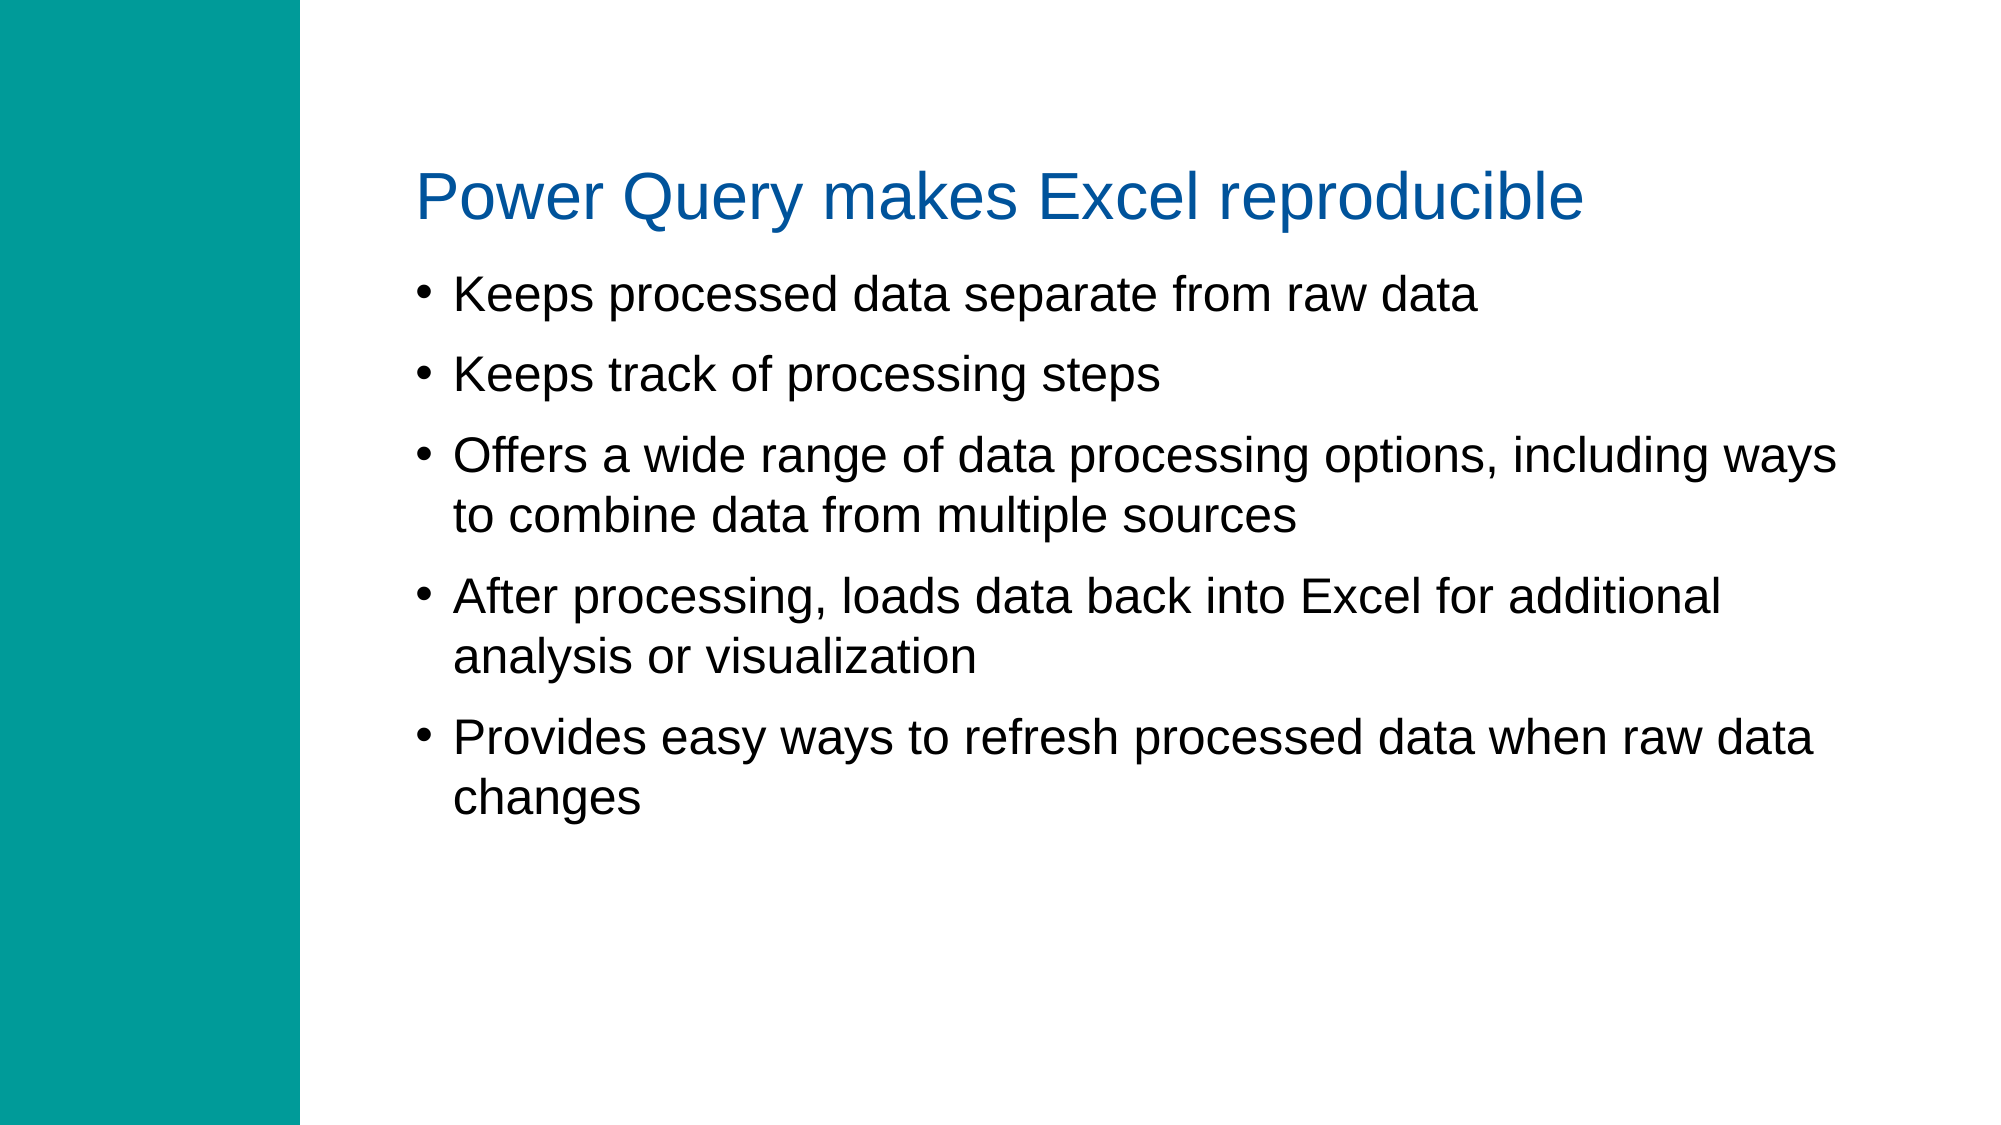

# Power Query makes Excel reproducible
Keeps processed data separate from raw data
Keeps track of processing steps
Offers a wide range of data processing options, including ways to combine data from multiple sources
After processing, loads data back into Excel for additional analysis or visualization
Provides easy ways to refresh processed data when raw data changes